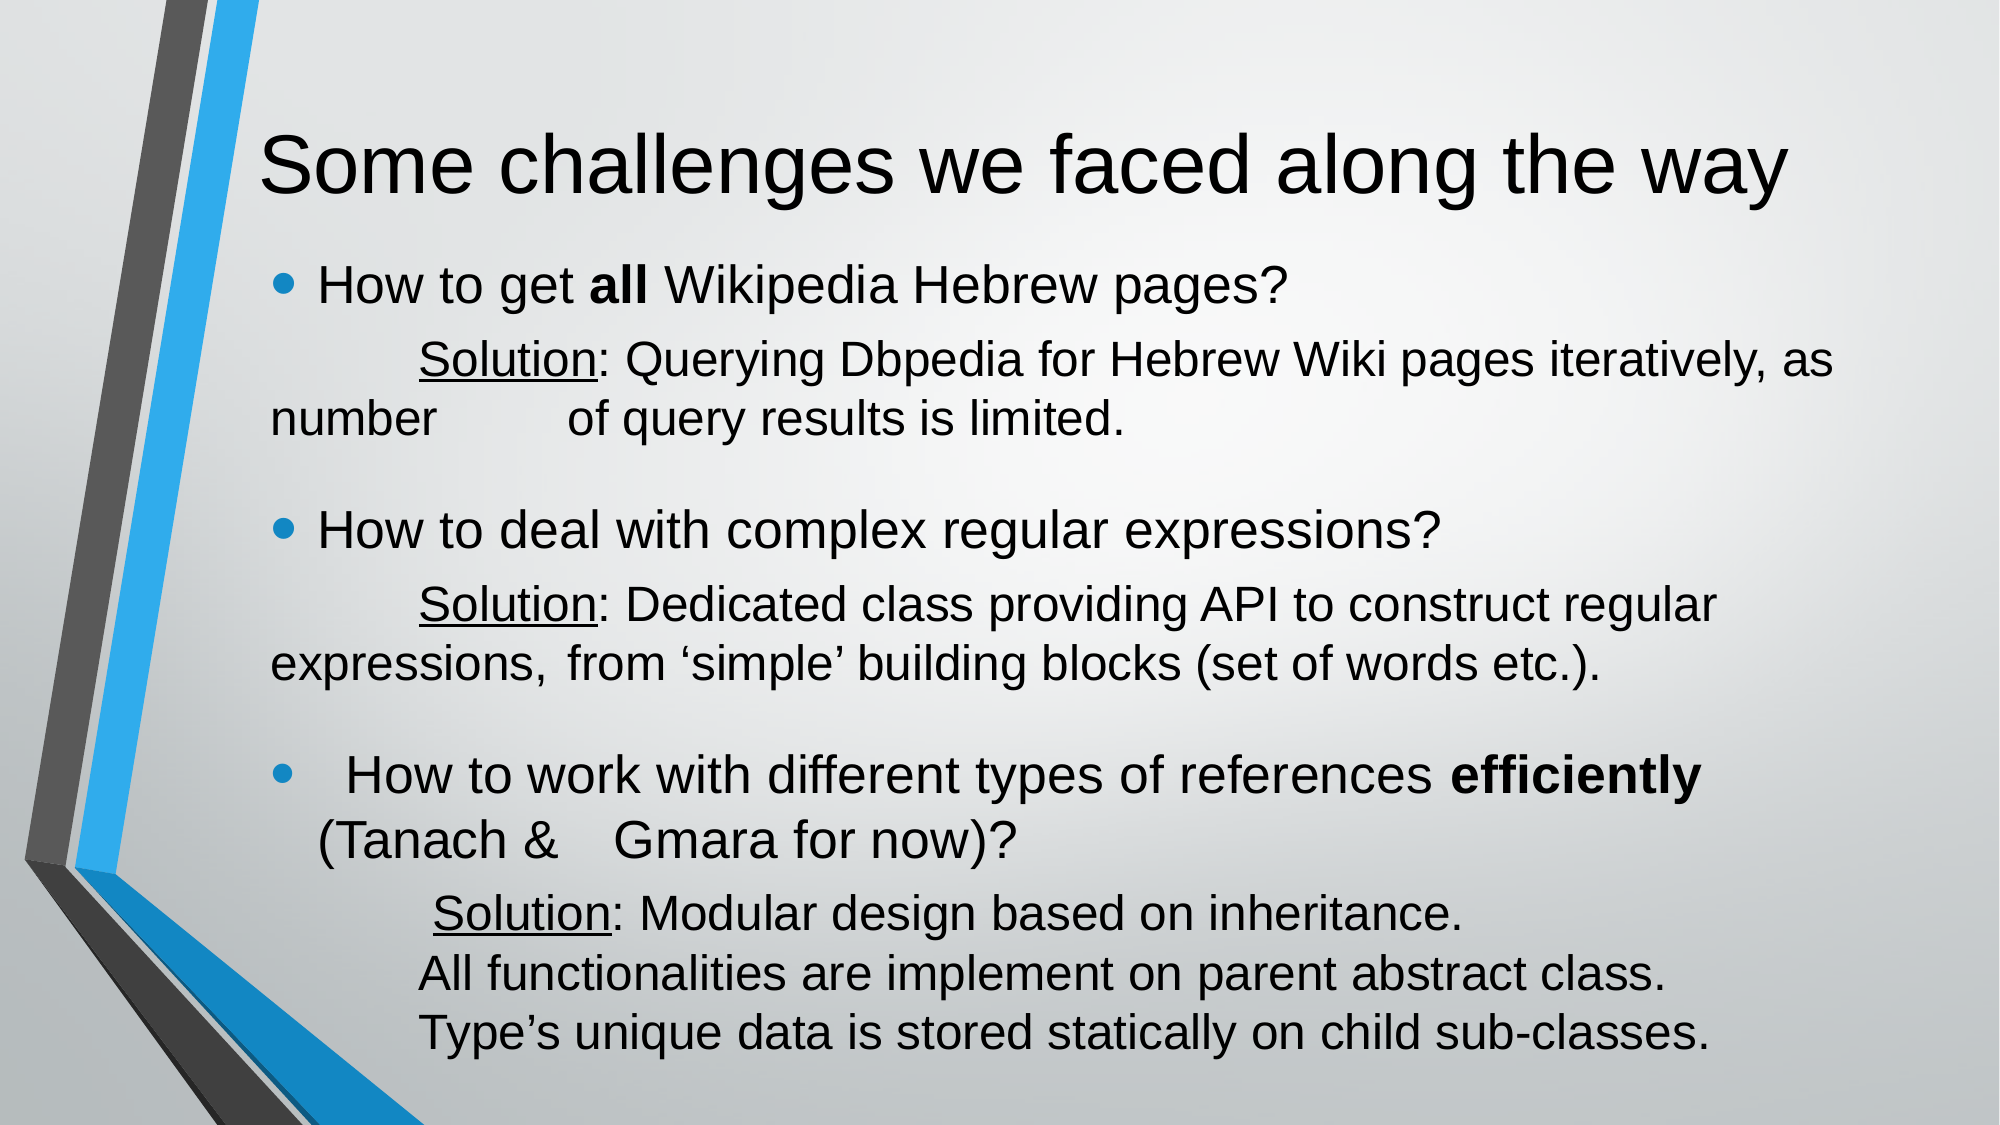

# Some challenges we faced along the way
How to get all Wikipedia Hebrew pages?
	Solution: Querying Dbpedia for Hebrew Wiki pages iteratively, as number 				of query results is limited.
How to deal with complex regular expressions?
	Solution: Dedicated class providing API to construct regular expressions,					from ‘simple’ building blocks (set of words etc.).
  How to work with different types of references efficiently (Tanach & 	Gmara for now)?
	 Solution: Modular design based on inheritance.
		All functionalities are implement on parent abstract class.
		Type’s unique data is stored statically on child sub-classes.